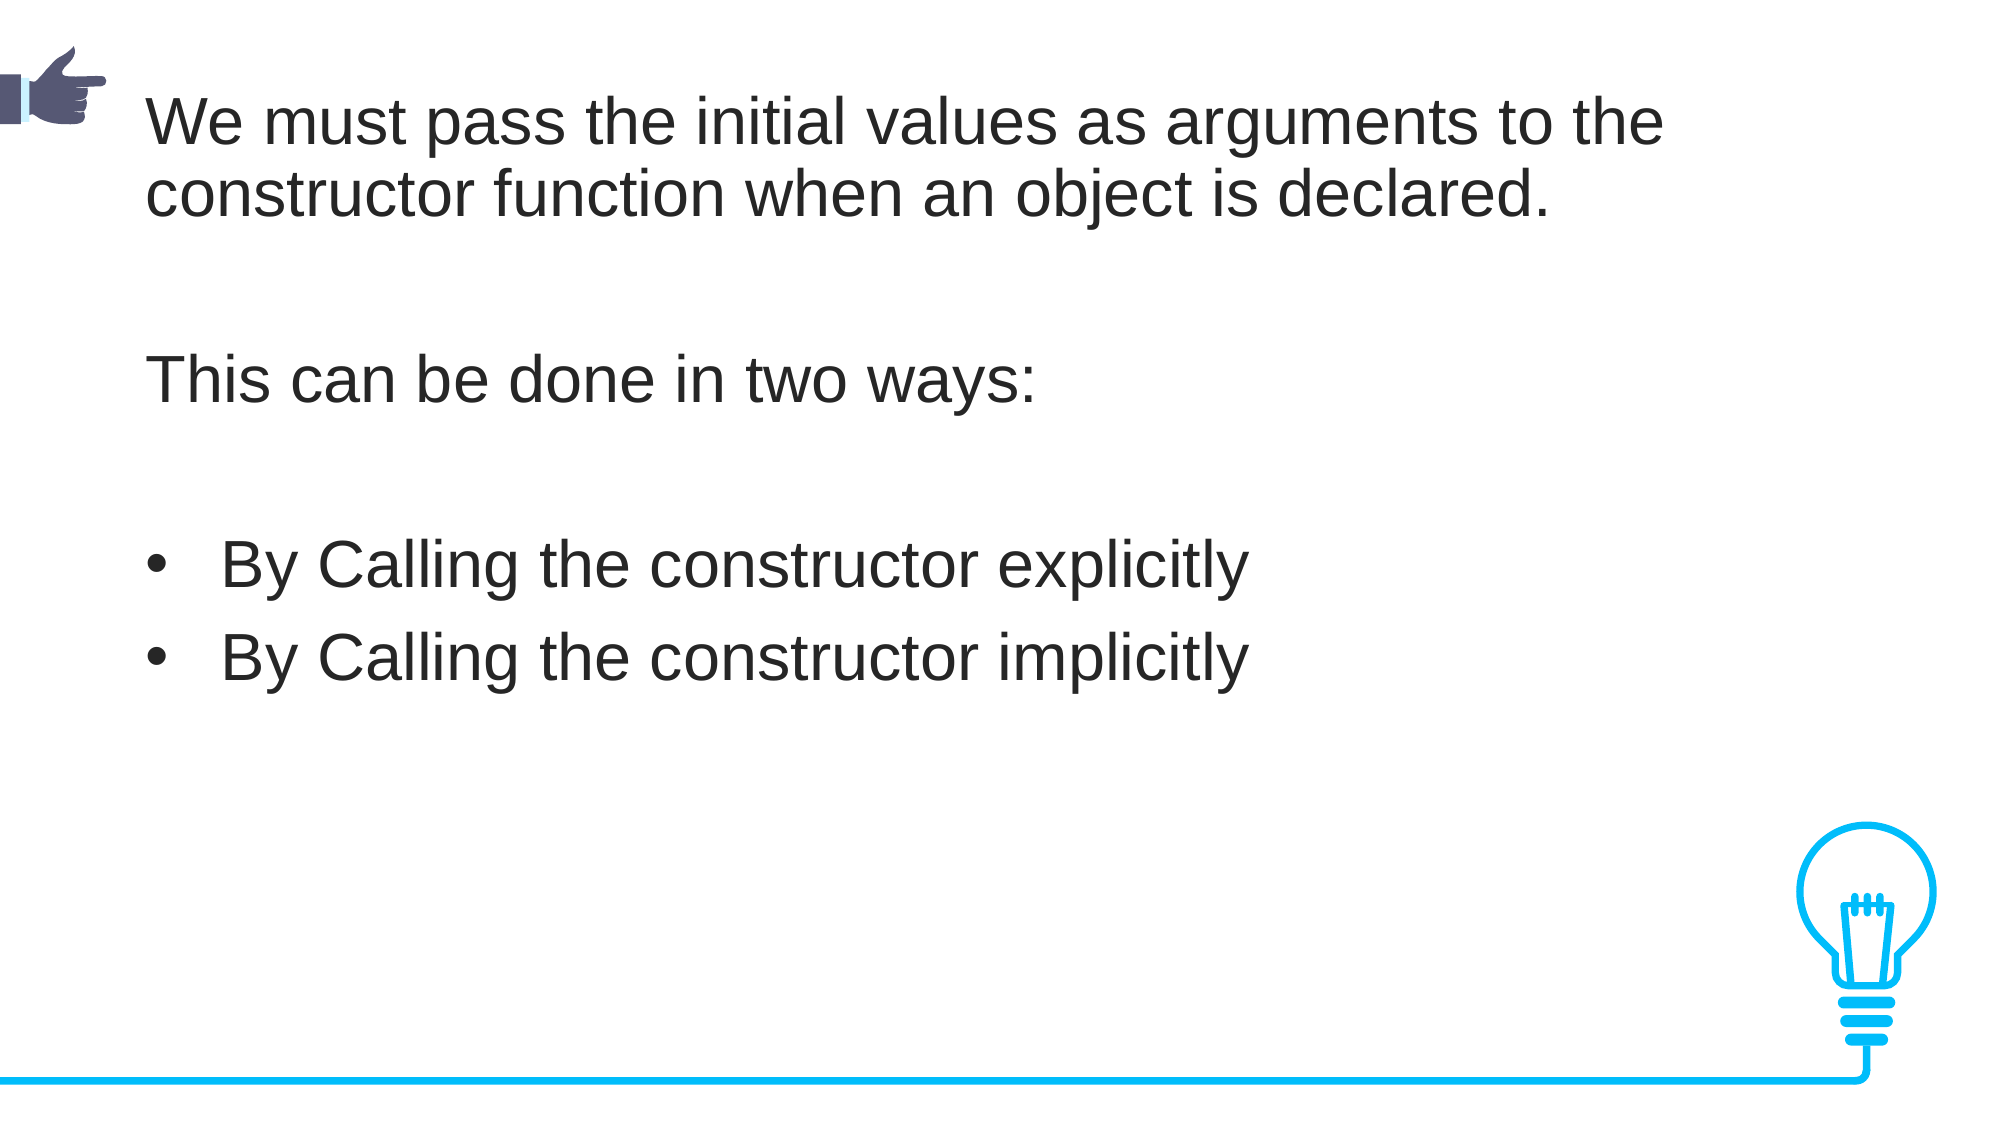

We must pass the initial values as arguments to the constructor function when an object is declared.

This can be done in two ways:

By Calling the constructor explicitly
By Calling the constructor implicitly